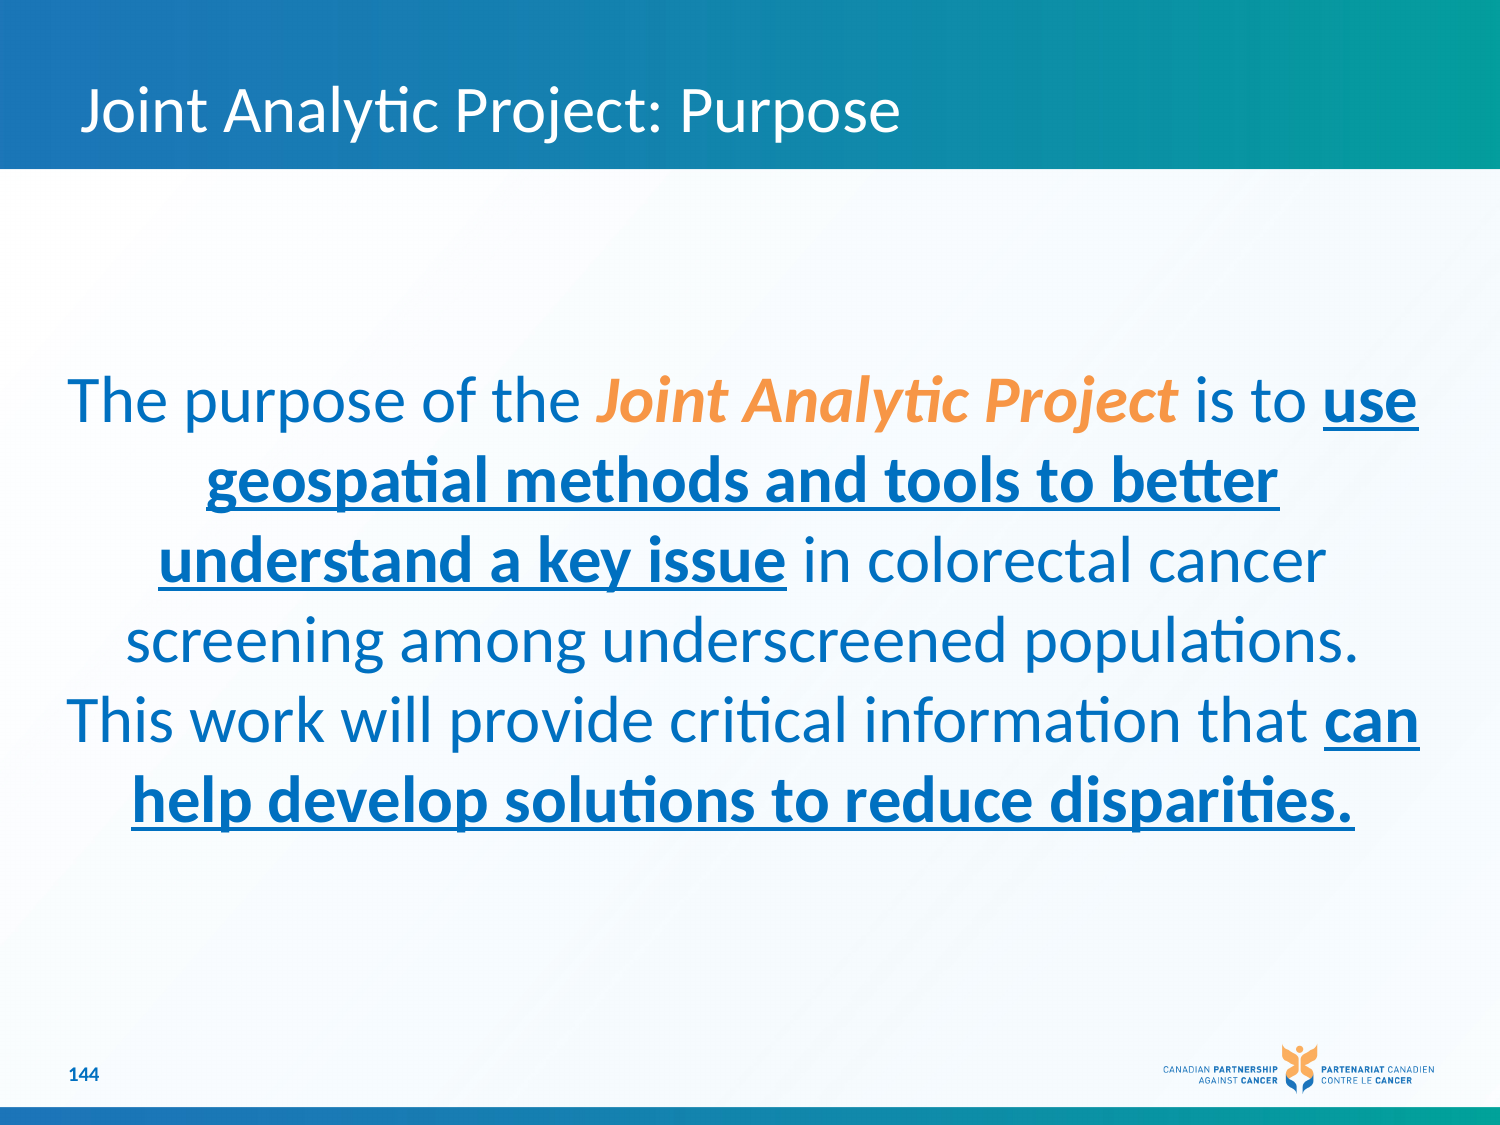

# Joint Analytic Project: Purpose

The purpose of the Joint Analytic Project is to use geospatial methods and tools to better understand a key issue in colorectal cancer screening among underscreened populations. This work will provide critical information that can help develop solutions to reduce disparities.

144